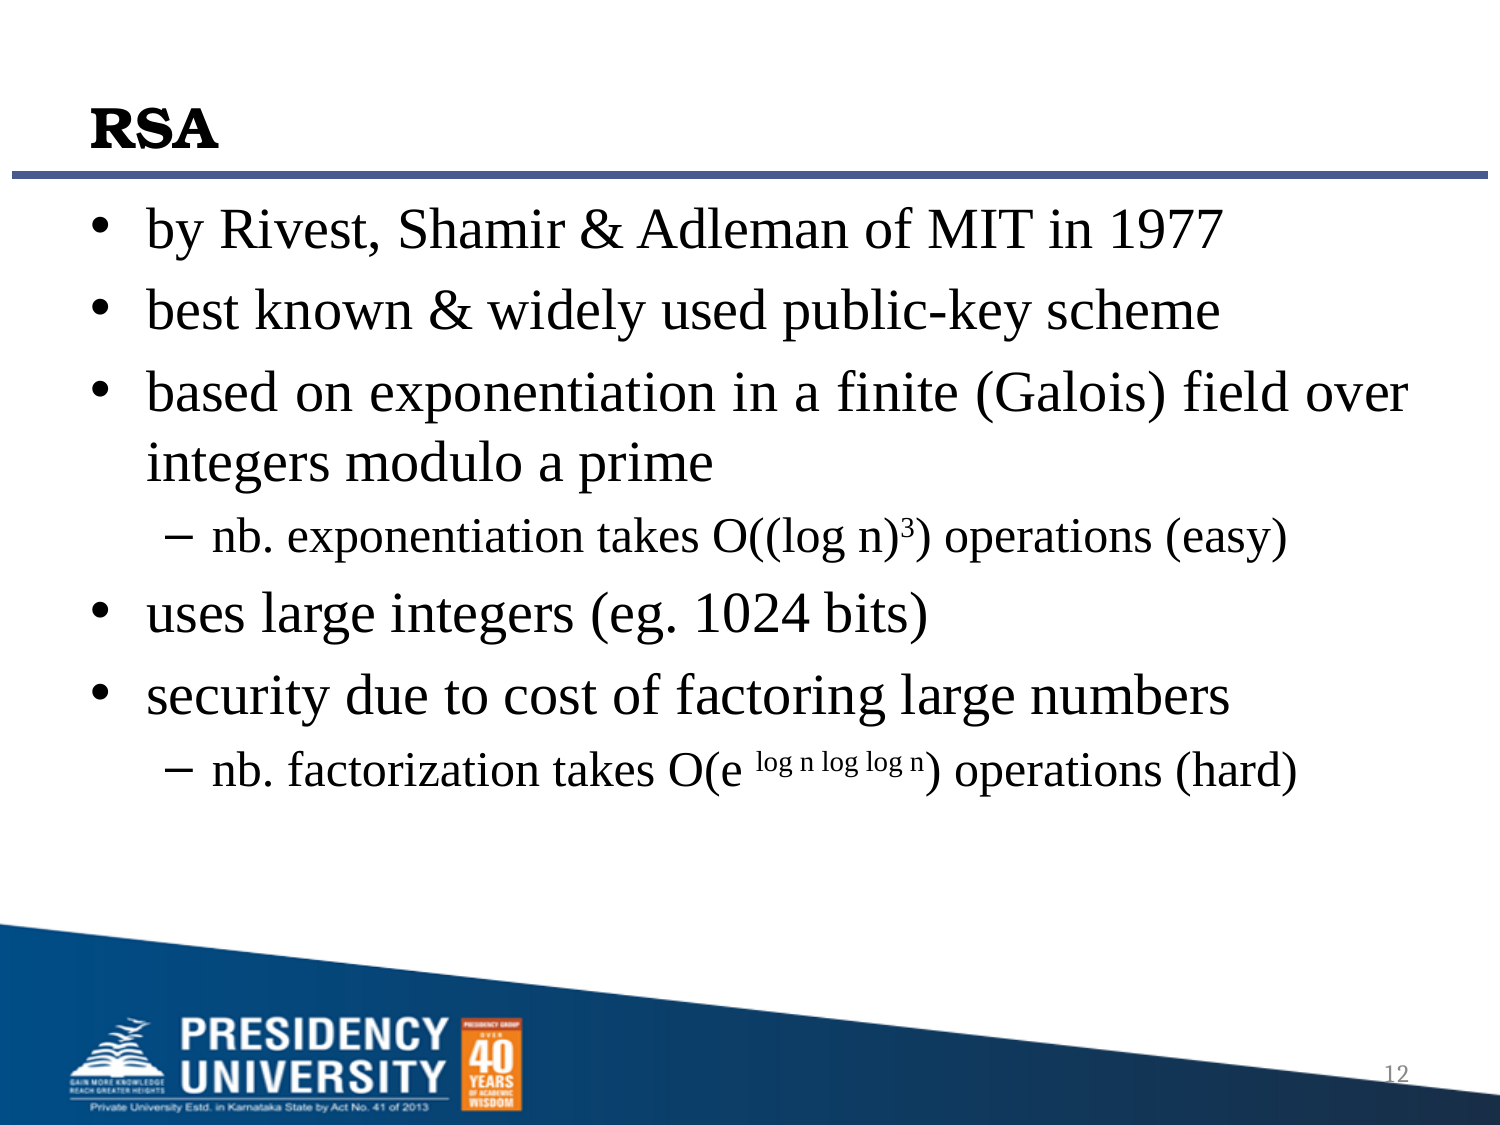

# RSA
by Rivest, Shamir & Adleman of MIT in 1977
best known & widely used public-key scheme
based on exponentiation in a finite (Galois) field over integers modulo a prime
nb. exponentiation takes O((log n)3) operations (easy)
uses large integers (eg. 1024 bits)
security due to cost of factoring large numbers
nb. factorization takes O(e log n log log n) operations (hard)

12